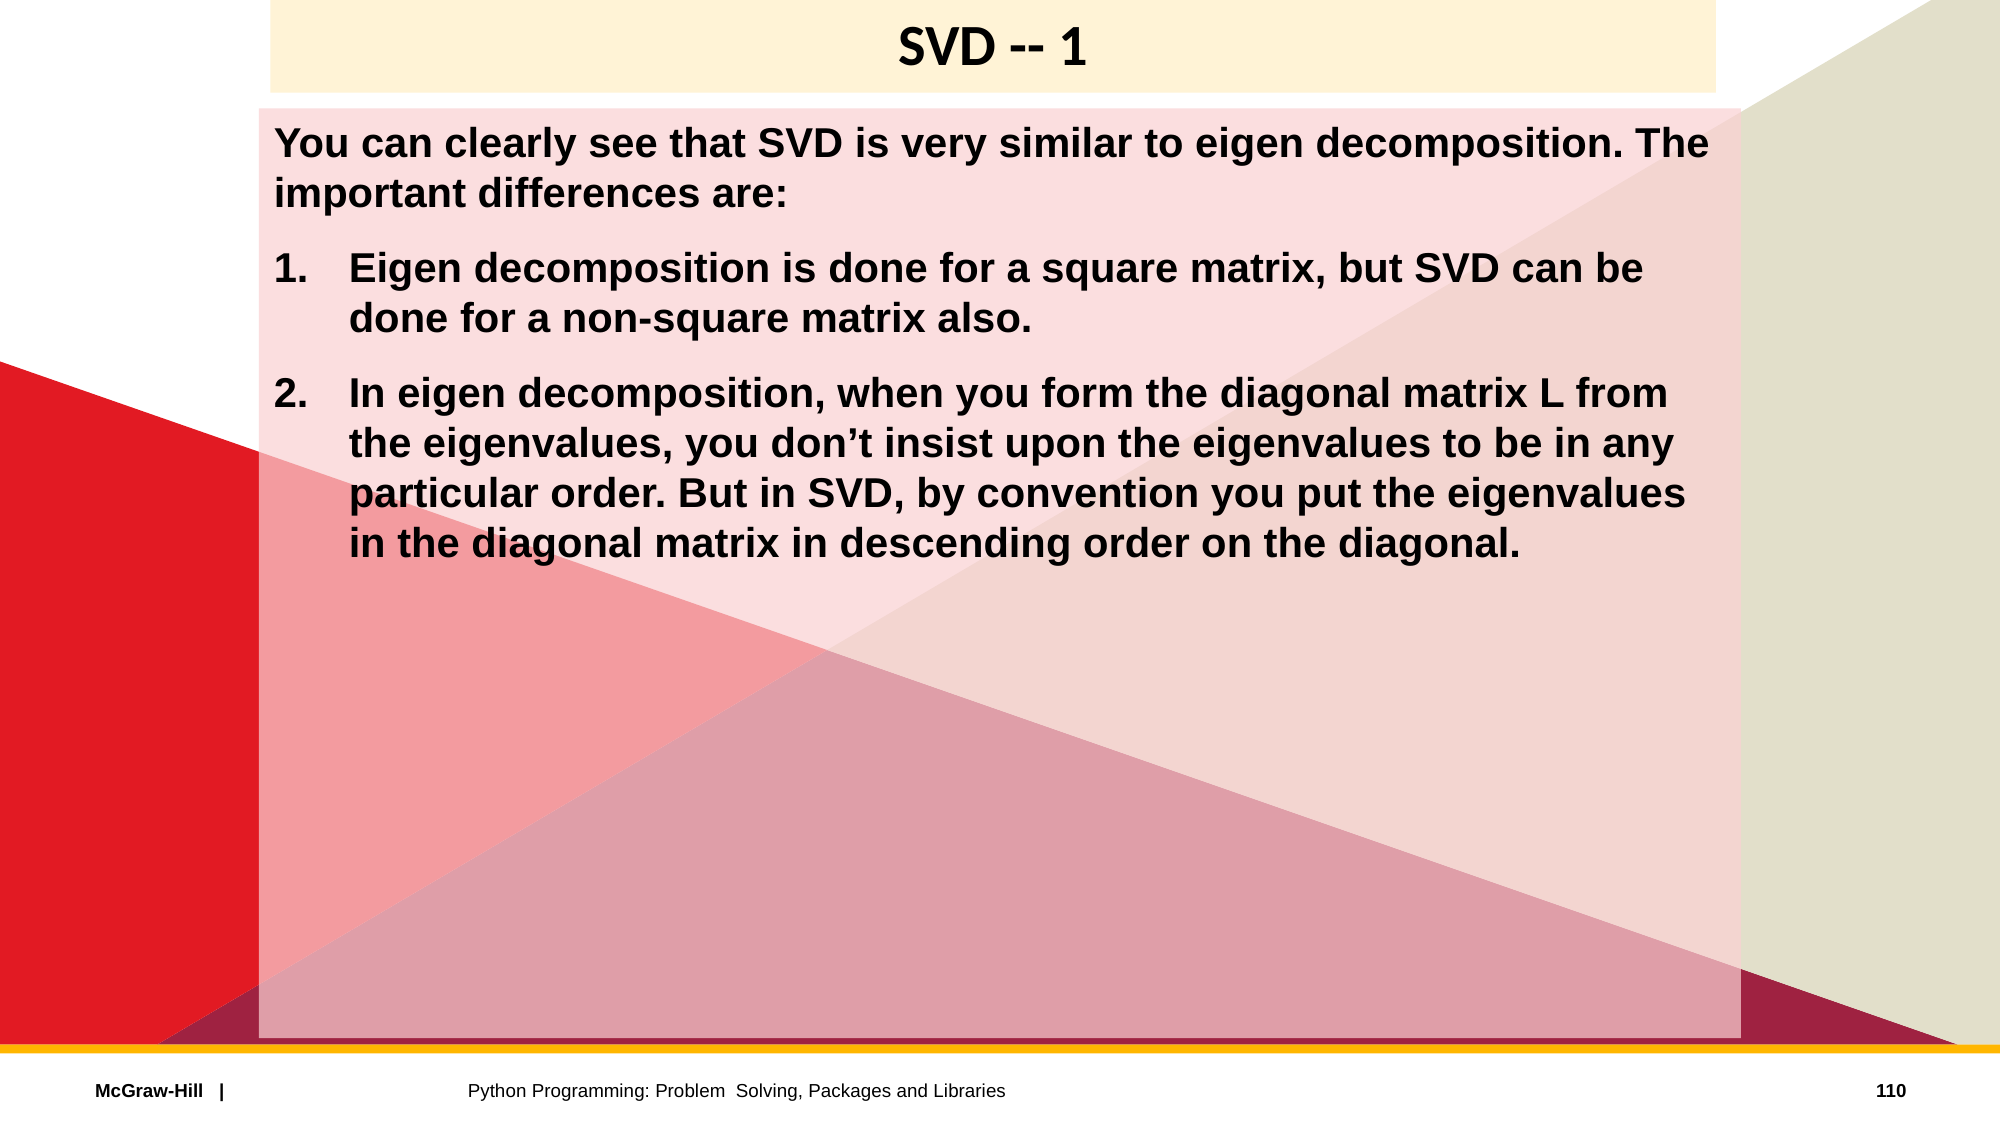

# SVD -- 1
You can clearly see that SVD is very similar to eigen decomposition. The important differences are:
Eigen decomposition is done for a square matrix, but SVD can be done for a non-square matrix also.
In eigen decomposition, when you form the diagonal matrix L from the eigenvalues, you don’t insist upon the eigenvalues to be in any particular order. But in SVD, by convention you put the eigenvalues in the diagonal matrix in descending order on the diagonal.
110
Python Programming: Problem  Solving, Packages and Libraries